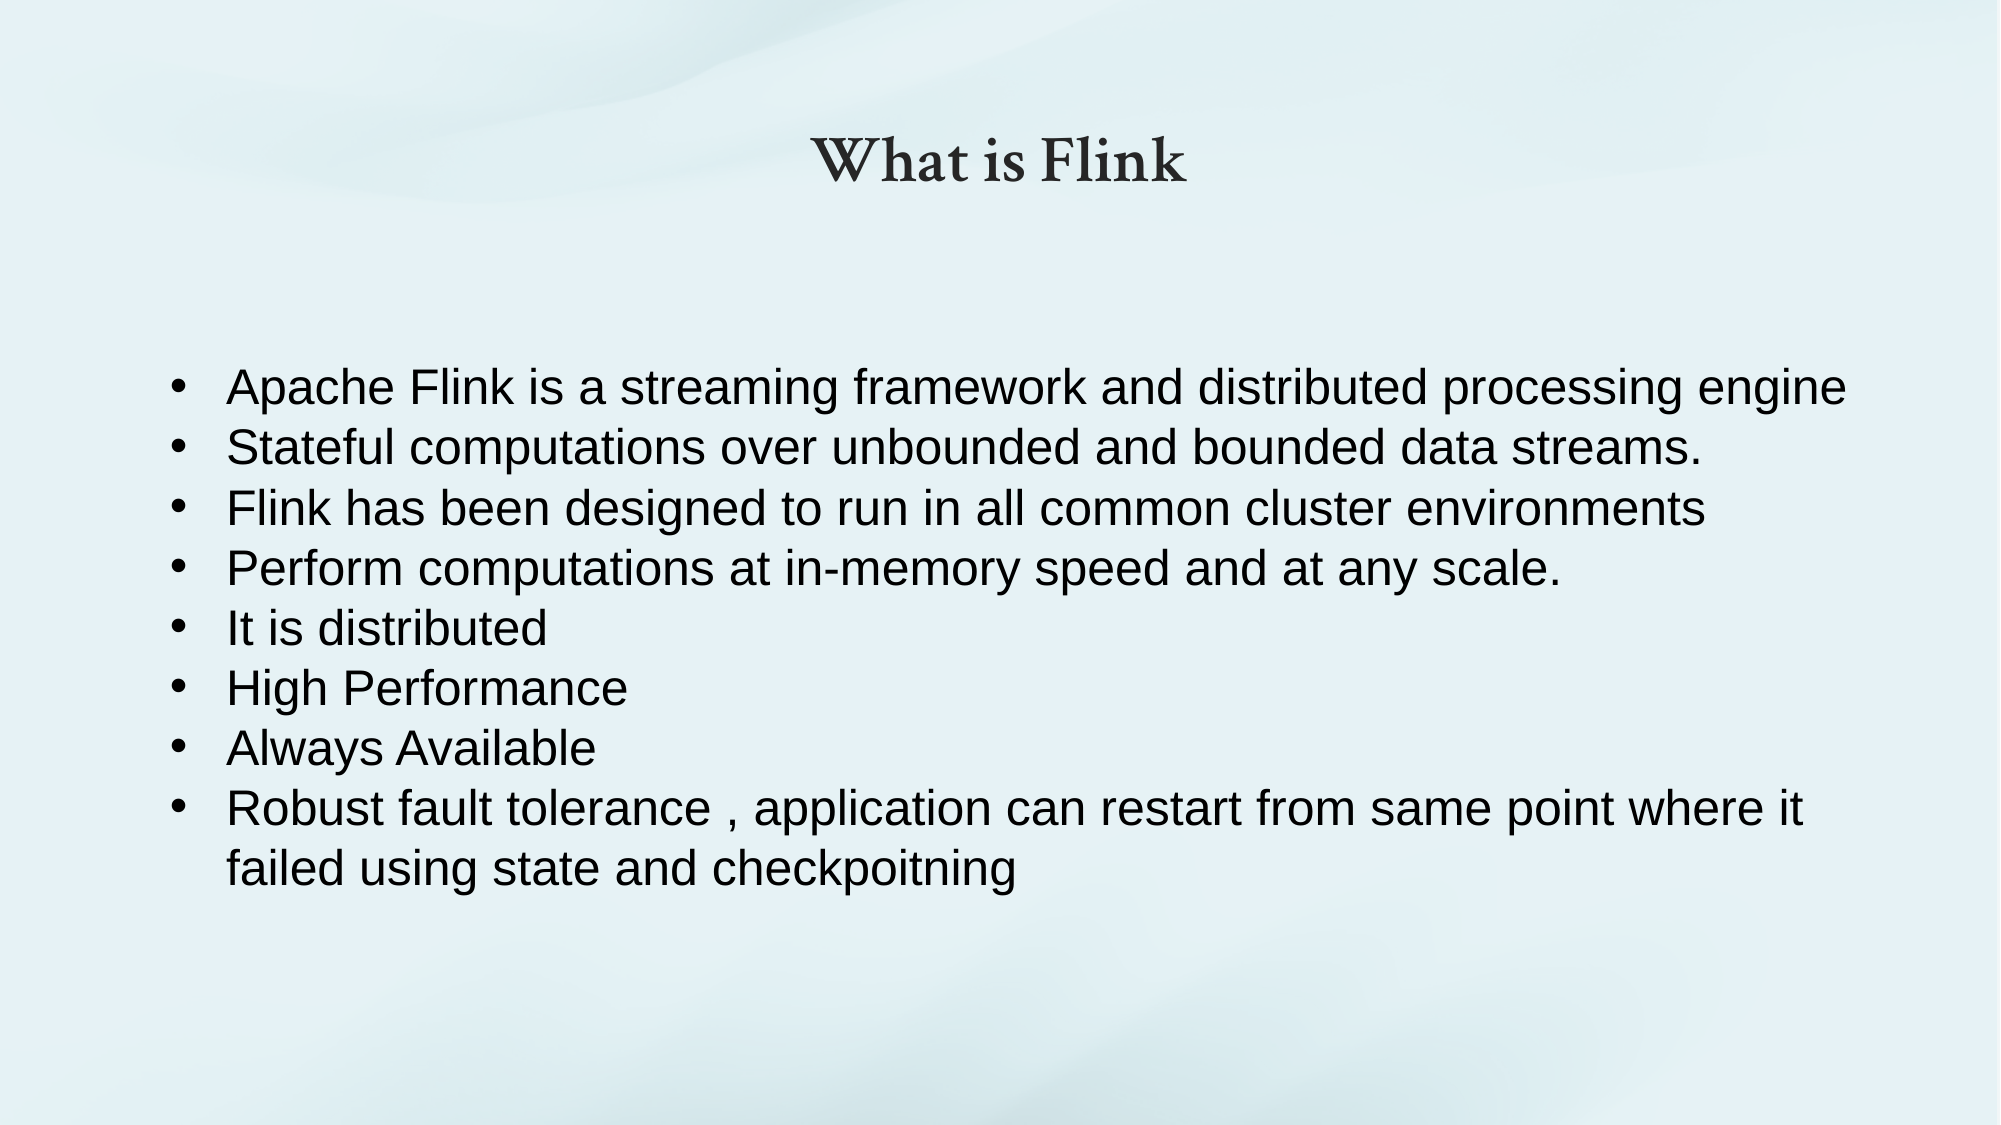

# What is Flink
Apache Flink is a streaming framework and distributed processing engine
Stateful computations over unbounded and bounded data streams.
Flink has been designed to run in all common cluster environments
Perform computations at in-memory speed and at any scale.
It is distributed
High Performance
Always Available
Robust fault tolerance , application can restart from same point where it failed using state and checkpoitning